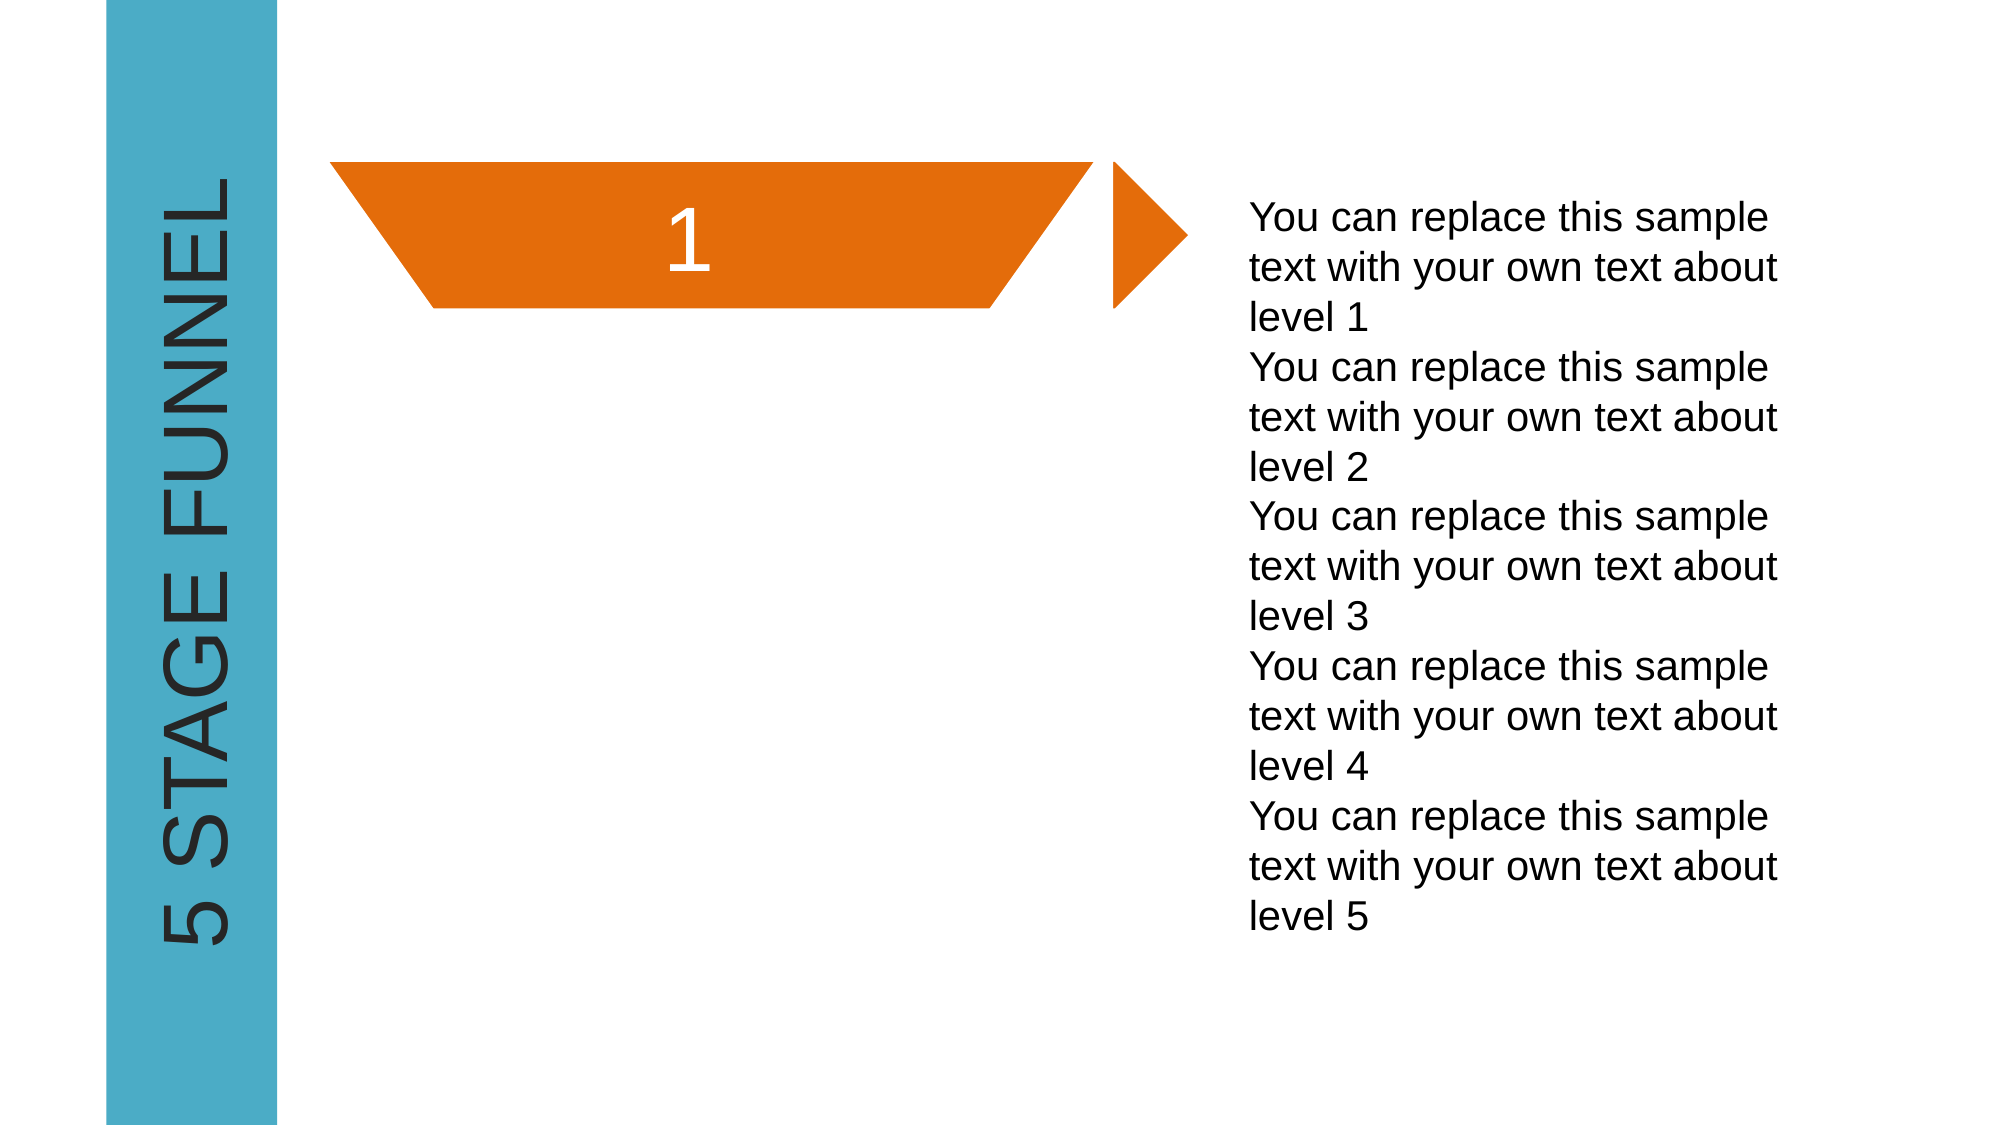

1
You can replace this sample text with your own text about level 1
2
You can replace this sample text with your own text about level 2
3
You can replace this sample text with your own text about level 3
5 STAGE FUNNEL
4
You can replace this sample text with your own text about level 4
5
You can replace this sample text with your own text about level 5